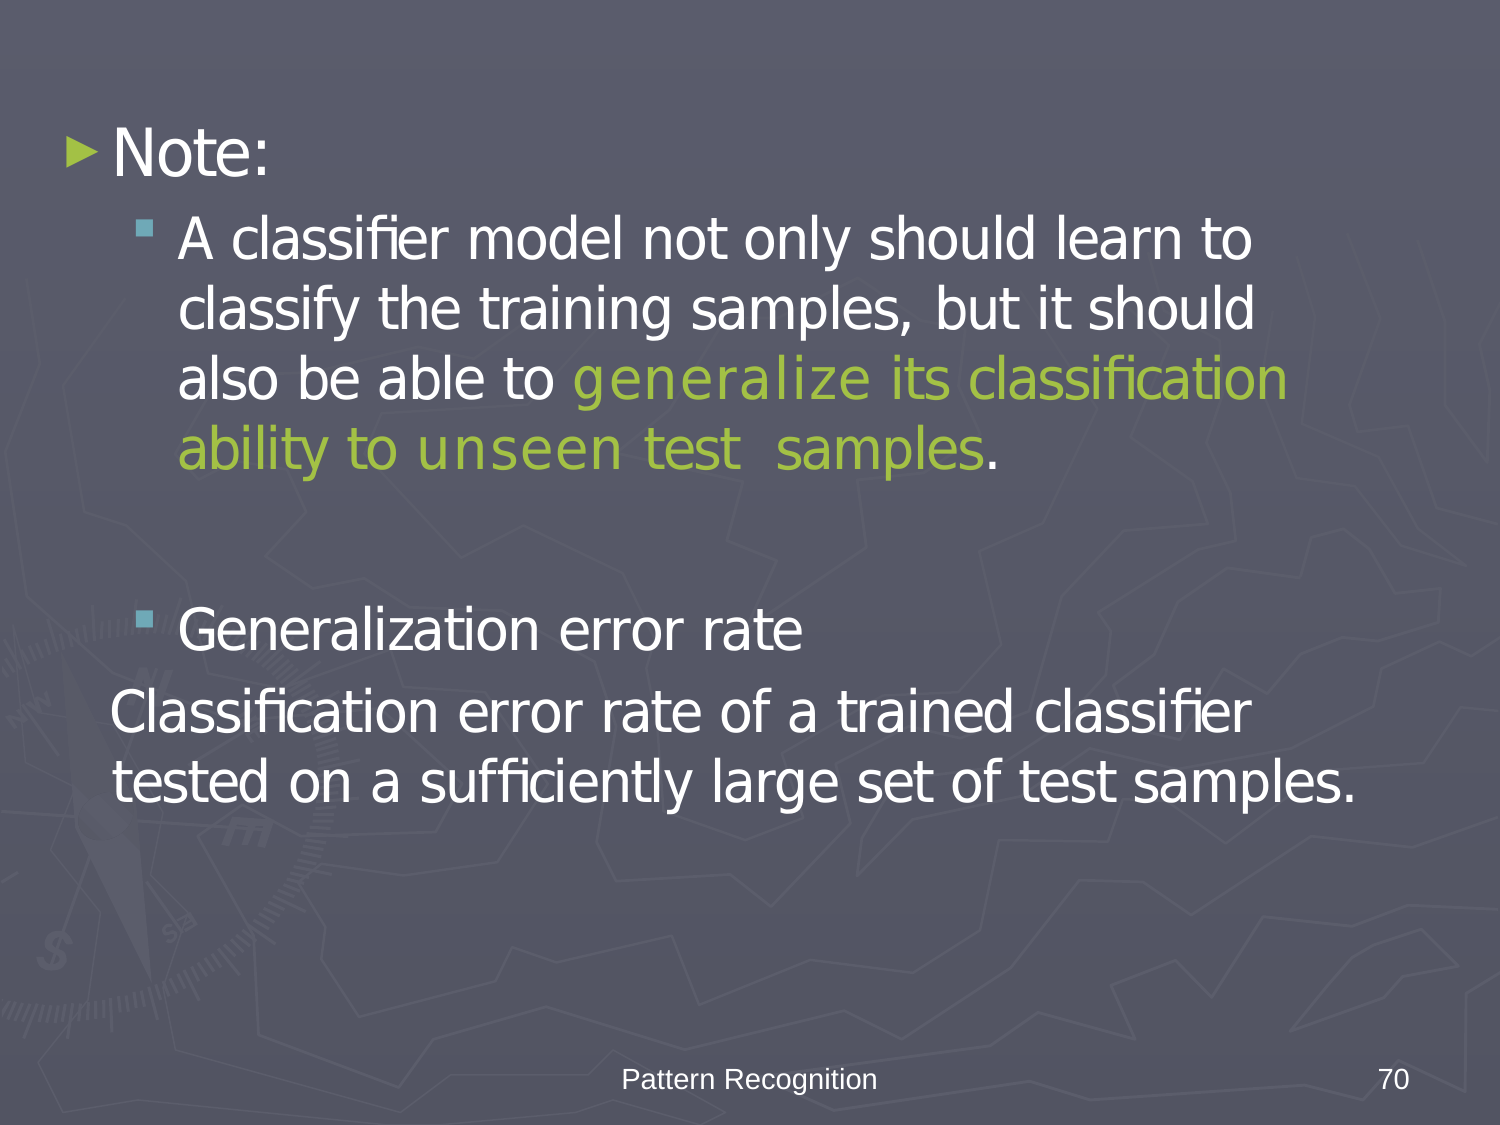

Note:
A classifier model not only should learn to classify the training samples, but it should also be able to generalize its classification ability to unseen test  samples.

Generalization error rate
   Classification error rate of a trained classifier  tested on a sufficiently large set of test samples.
Pattern Recognition
70